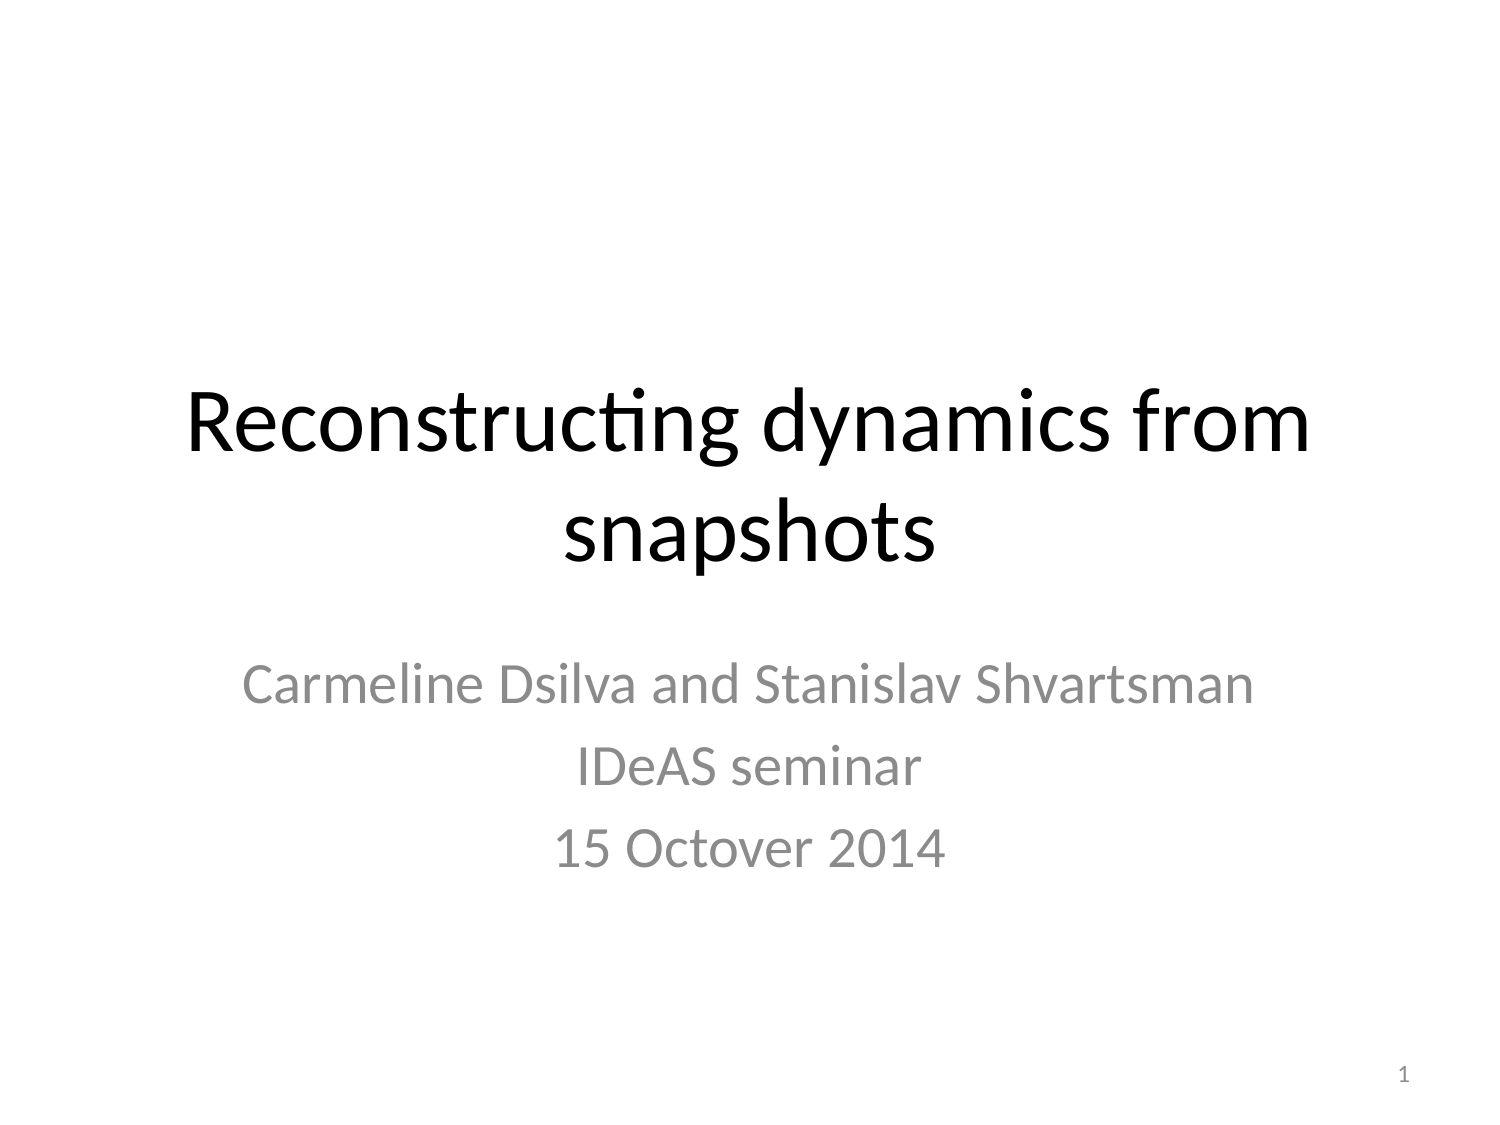

# Reconstructing dynamics from snapshots
Carmeline Dsilva and Stanislav Shvartsman
IDeAS seminar
15 Octover 2014
1